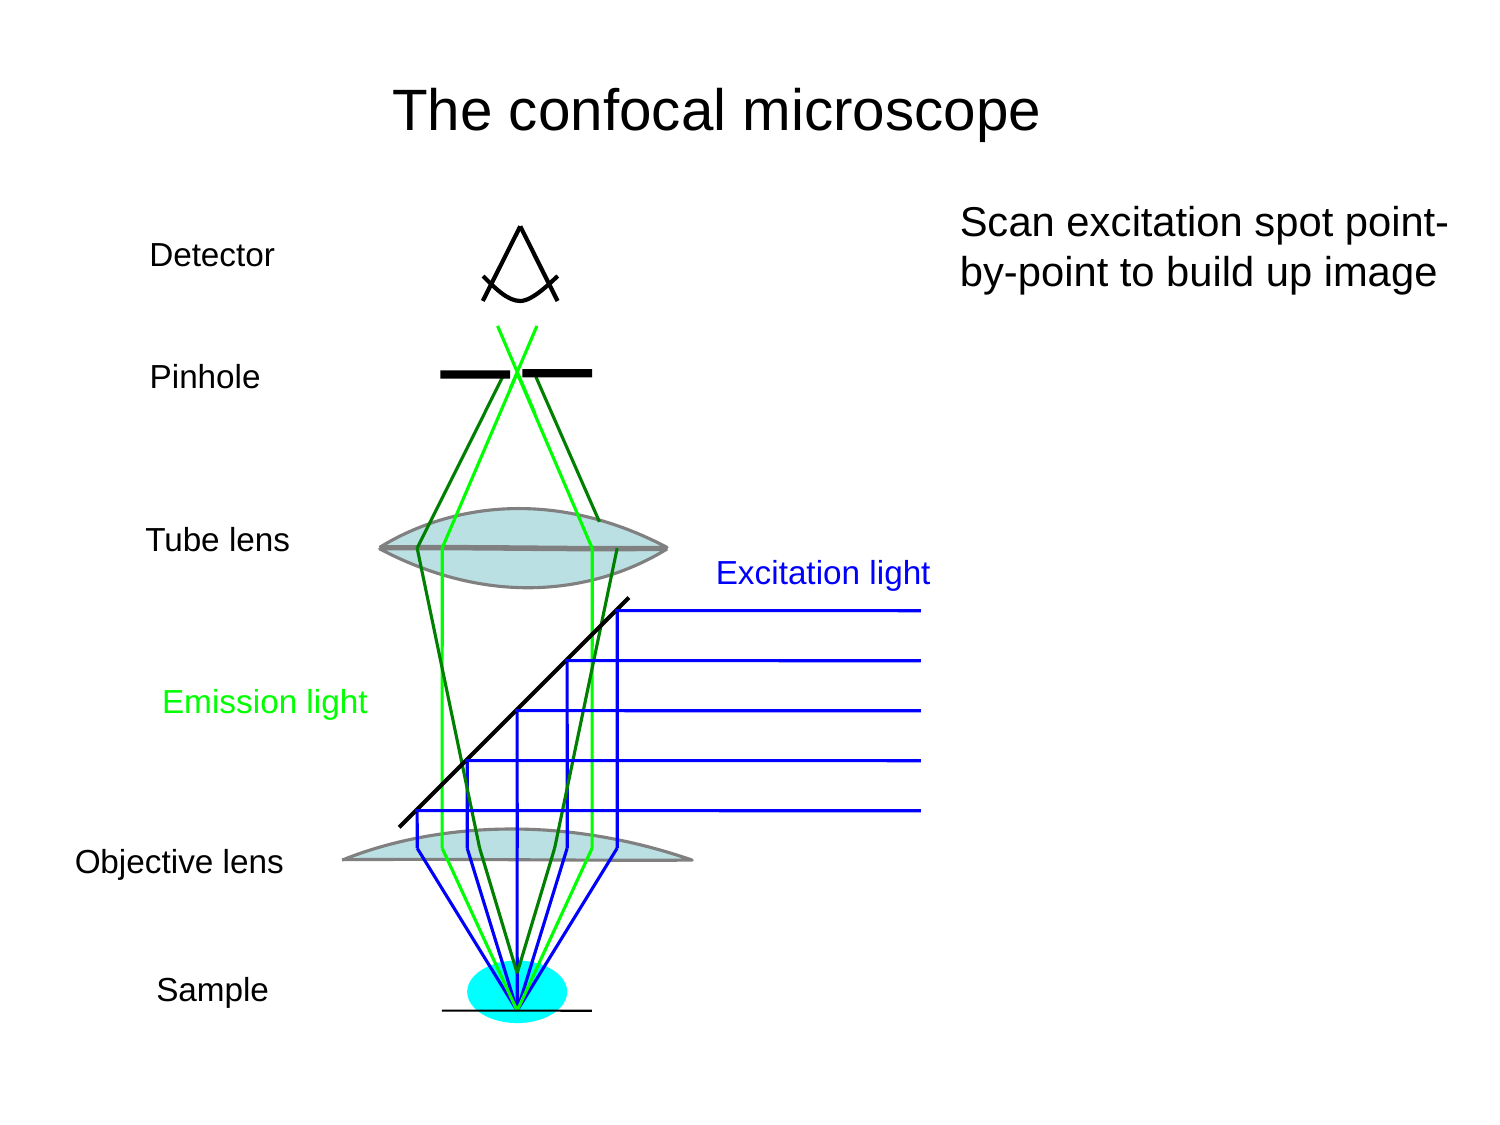

The confocal microscope
Scan excitation spot point-by-point to build up image
Detector

Pinhole

Tube lens
Excitation light

Emission light

Objective lens

Sample